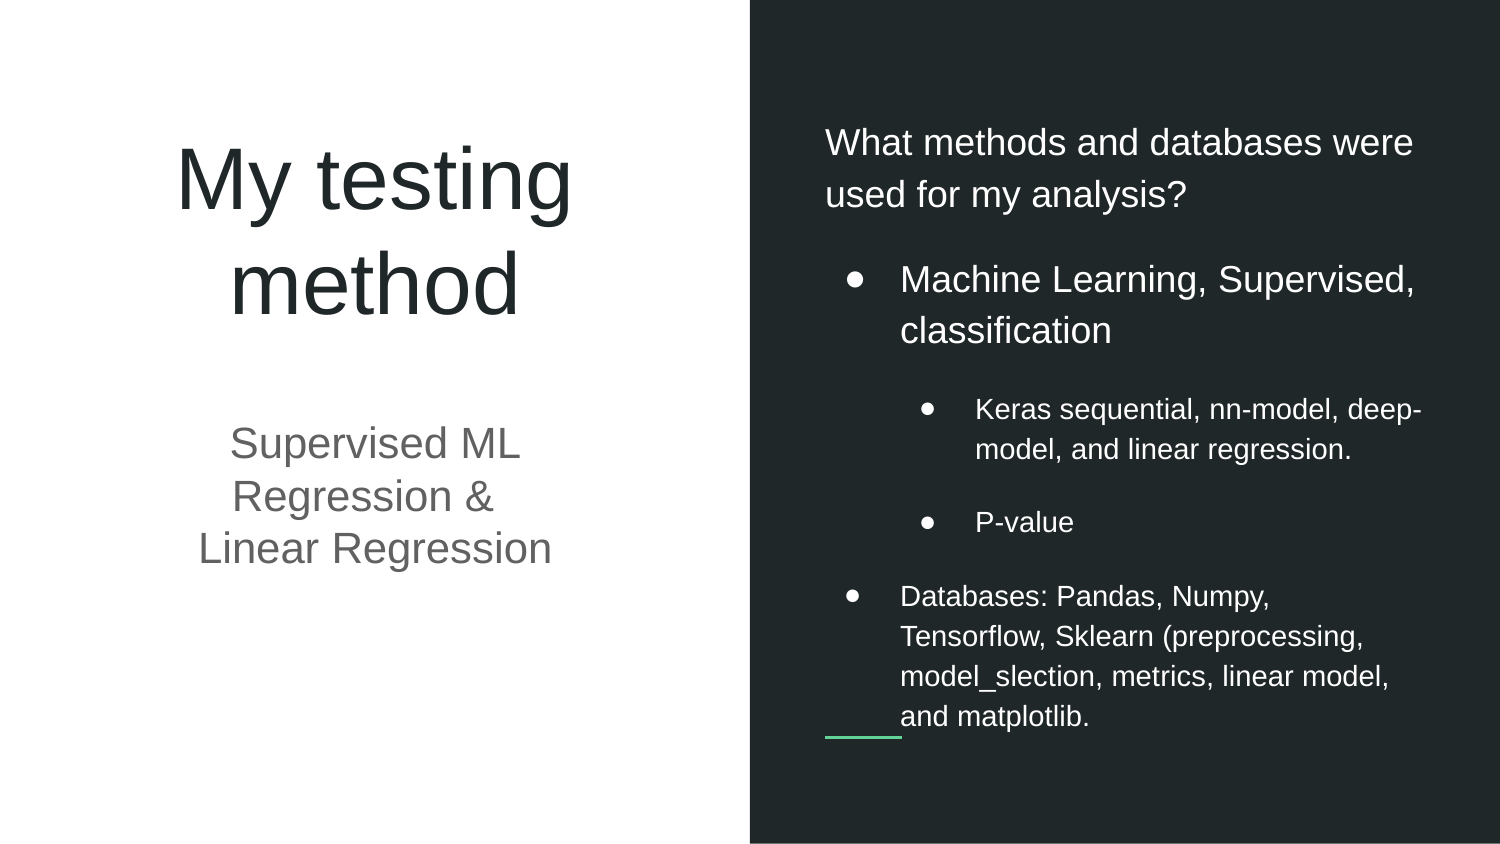

What methods and databases were used for my analysis?
Machine Learning, Supervised, classification
Keras sequential, nn-model, deep-model, and linear regression.
P-value
Databases: Pandas, Numpy, Tensorflow, Sklearn (preprocessing, model_slection, metrics, linear model, and matplotlib.
# My testing method
Supervised ML
Regression &
Linear Regression